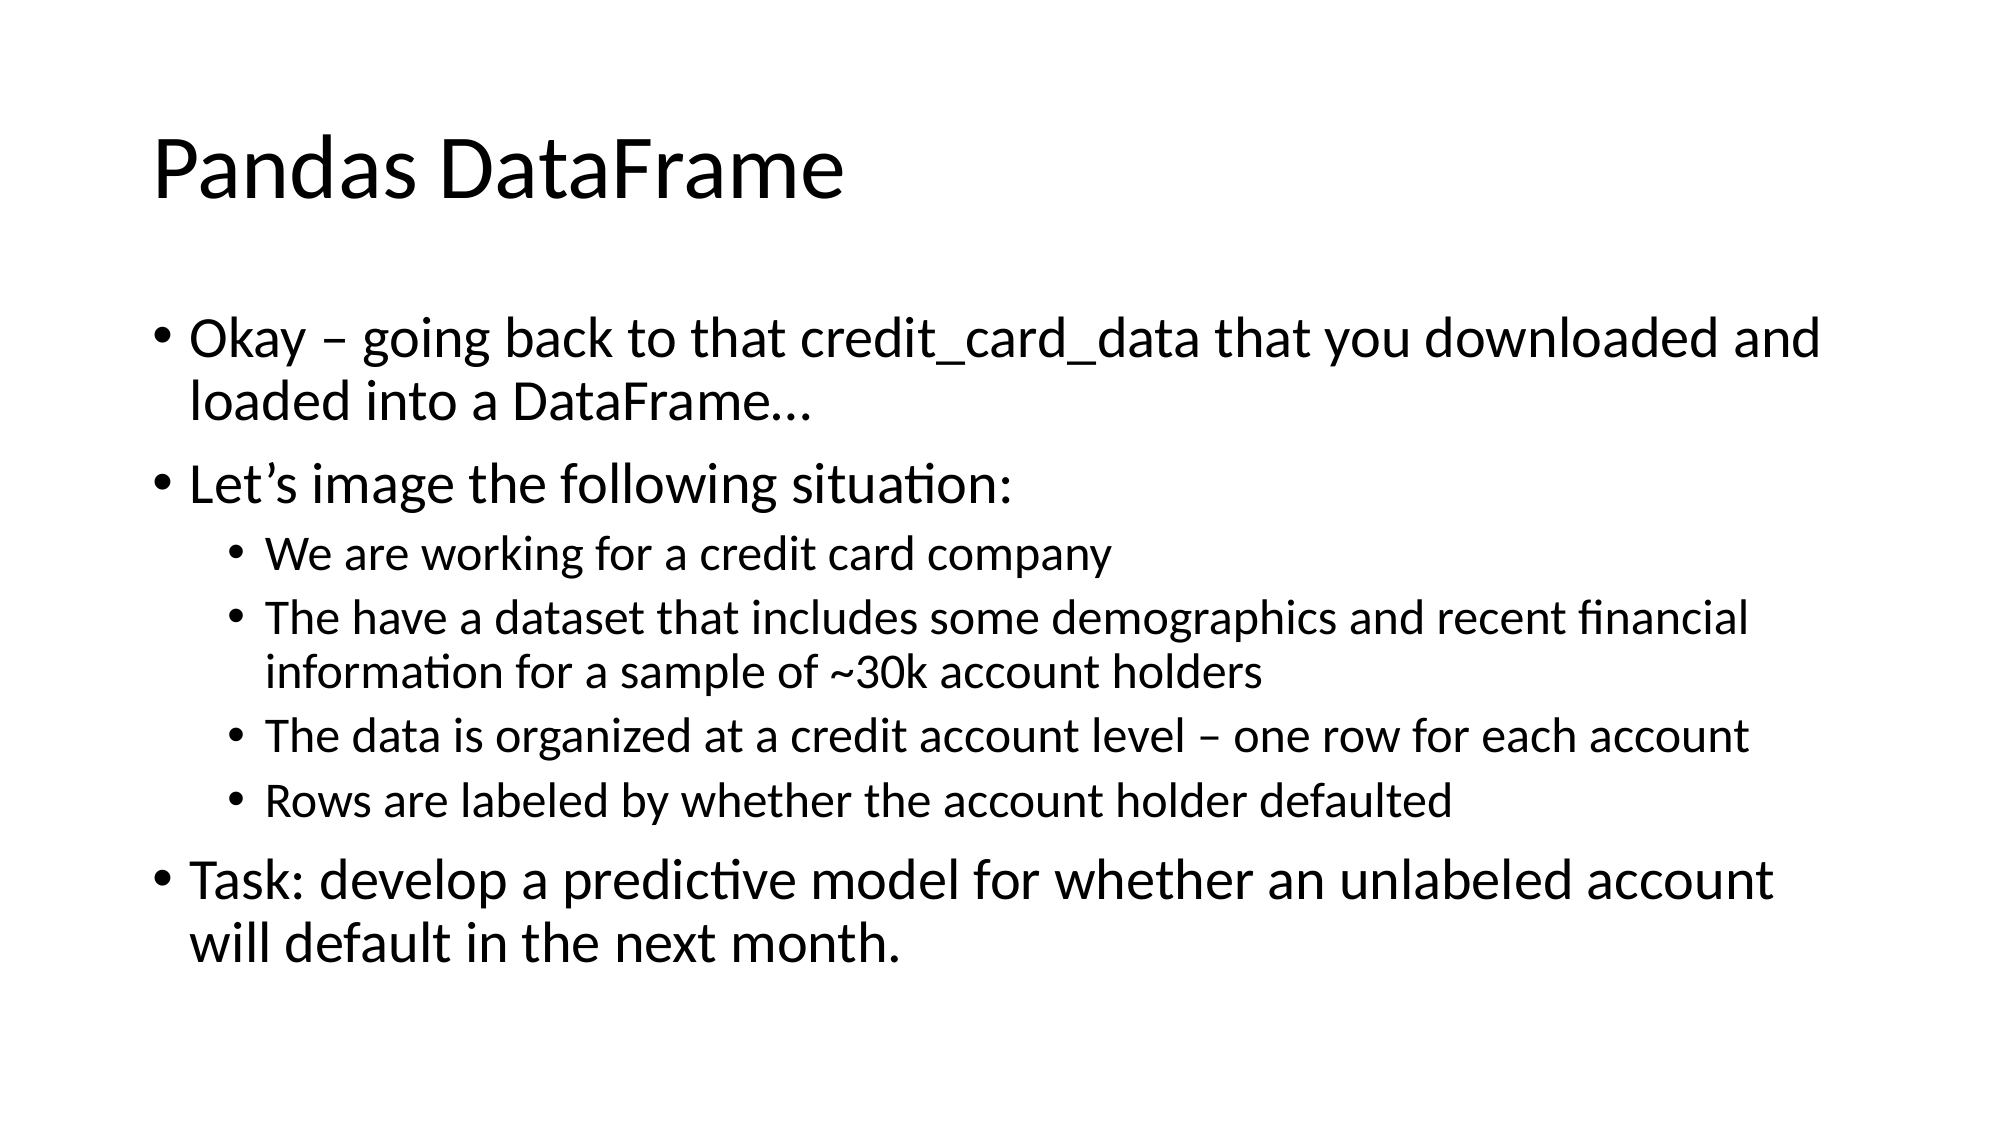

# Pandas DataFrame
Okay – going back to that credit_card_data that you downloaded and loaded into a DataFrame…
Let’s image the following situation:
We are working for a credit card company
The have a dataset that includes some demographics and recent financial information for a sample of ~30k account holders
The data is organized at a credit account level – one row for each account
Rows are labeled by whether the account holder defaulted
Task: develop a predictive model for whether an unlabeled account will default in the next month.